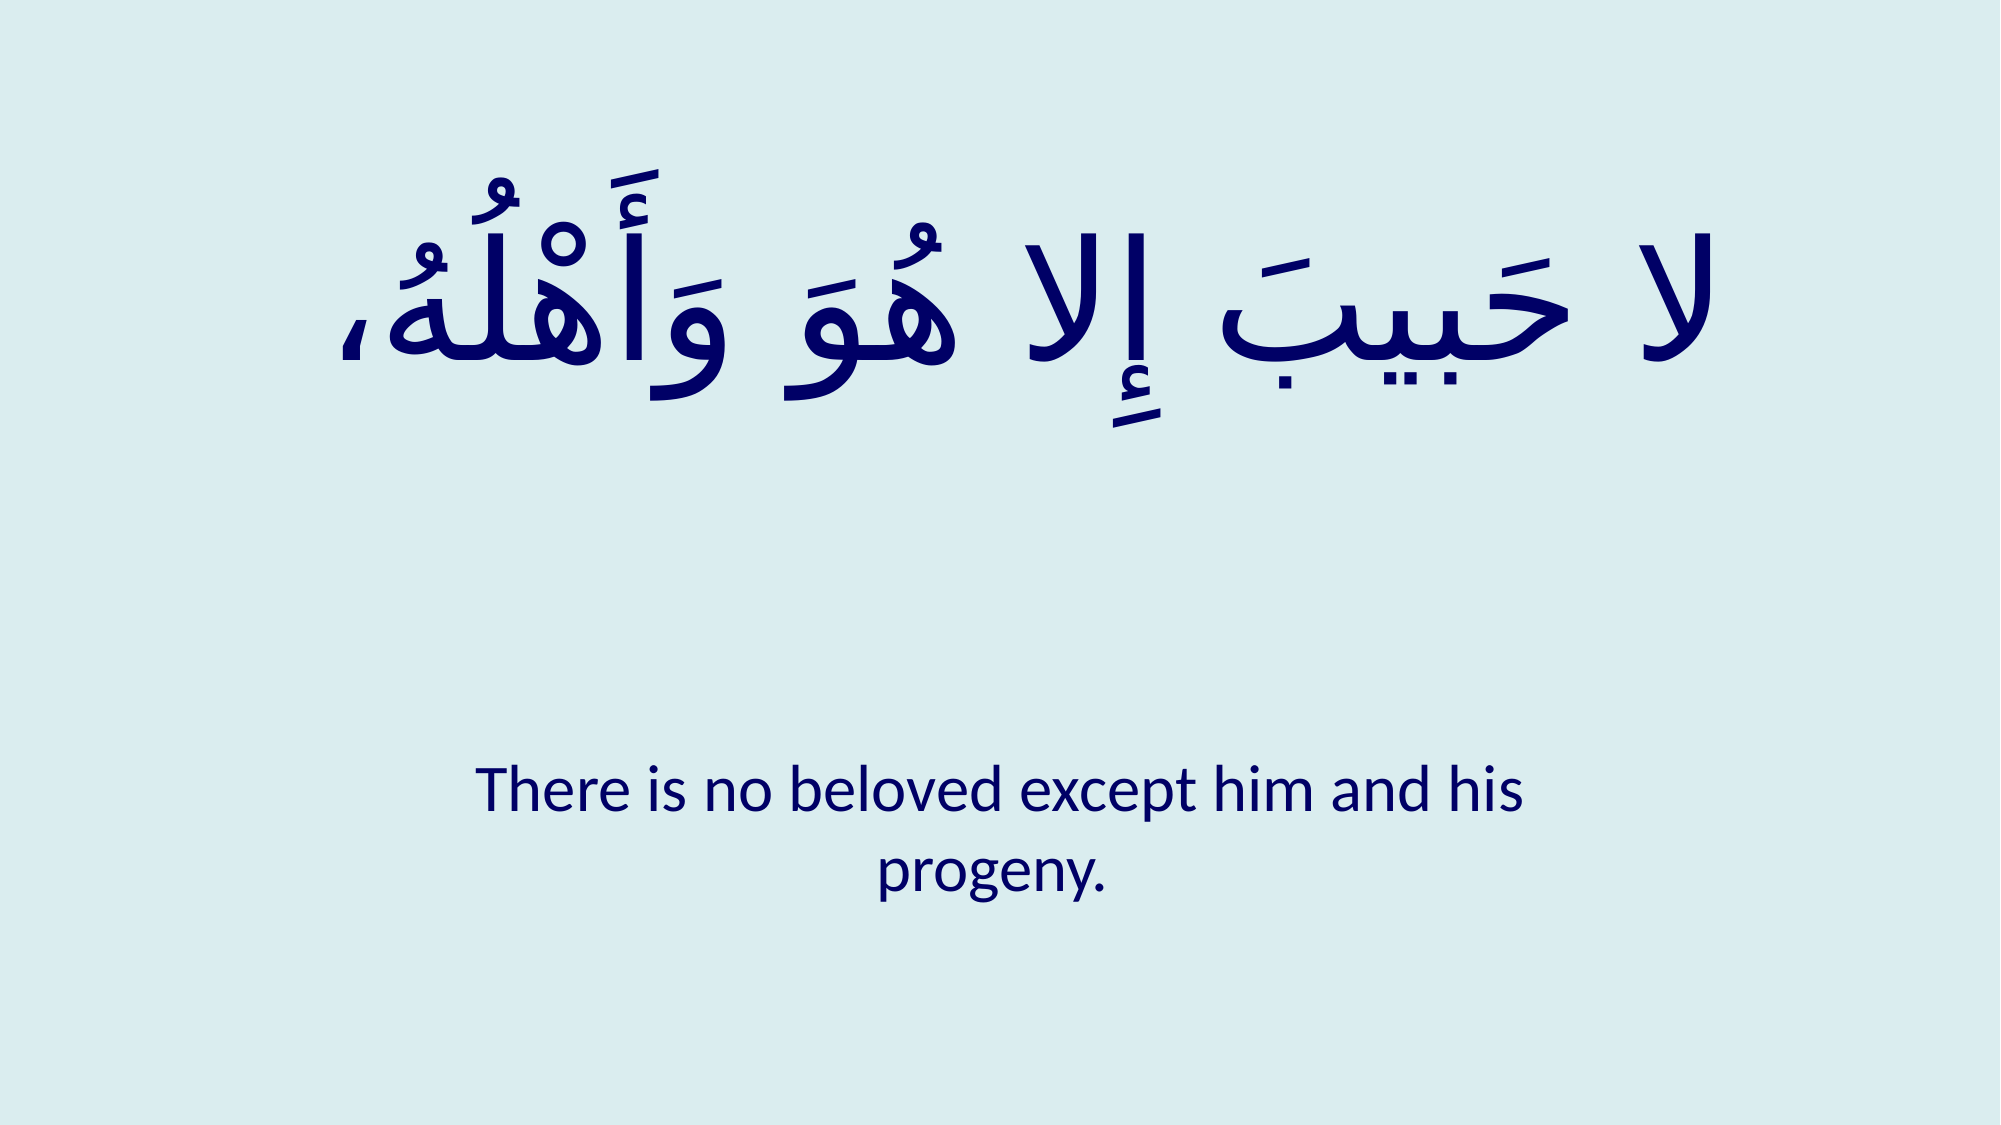

# لا حَبيبَ إِلا هُوَ وَأَهْلُهُ،
There is no beloved except him and his progeny.